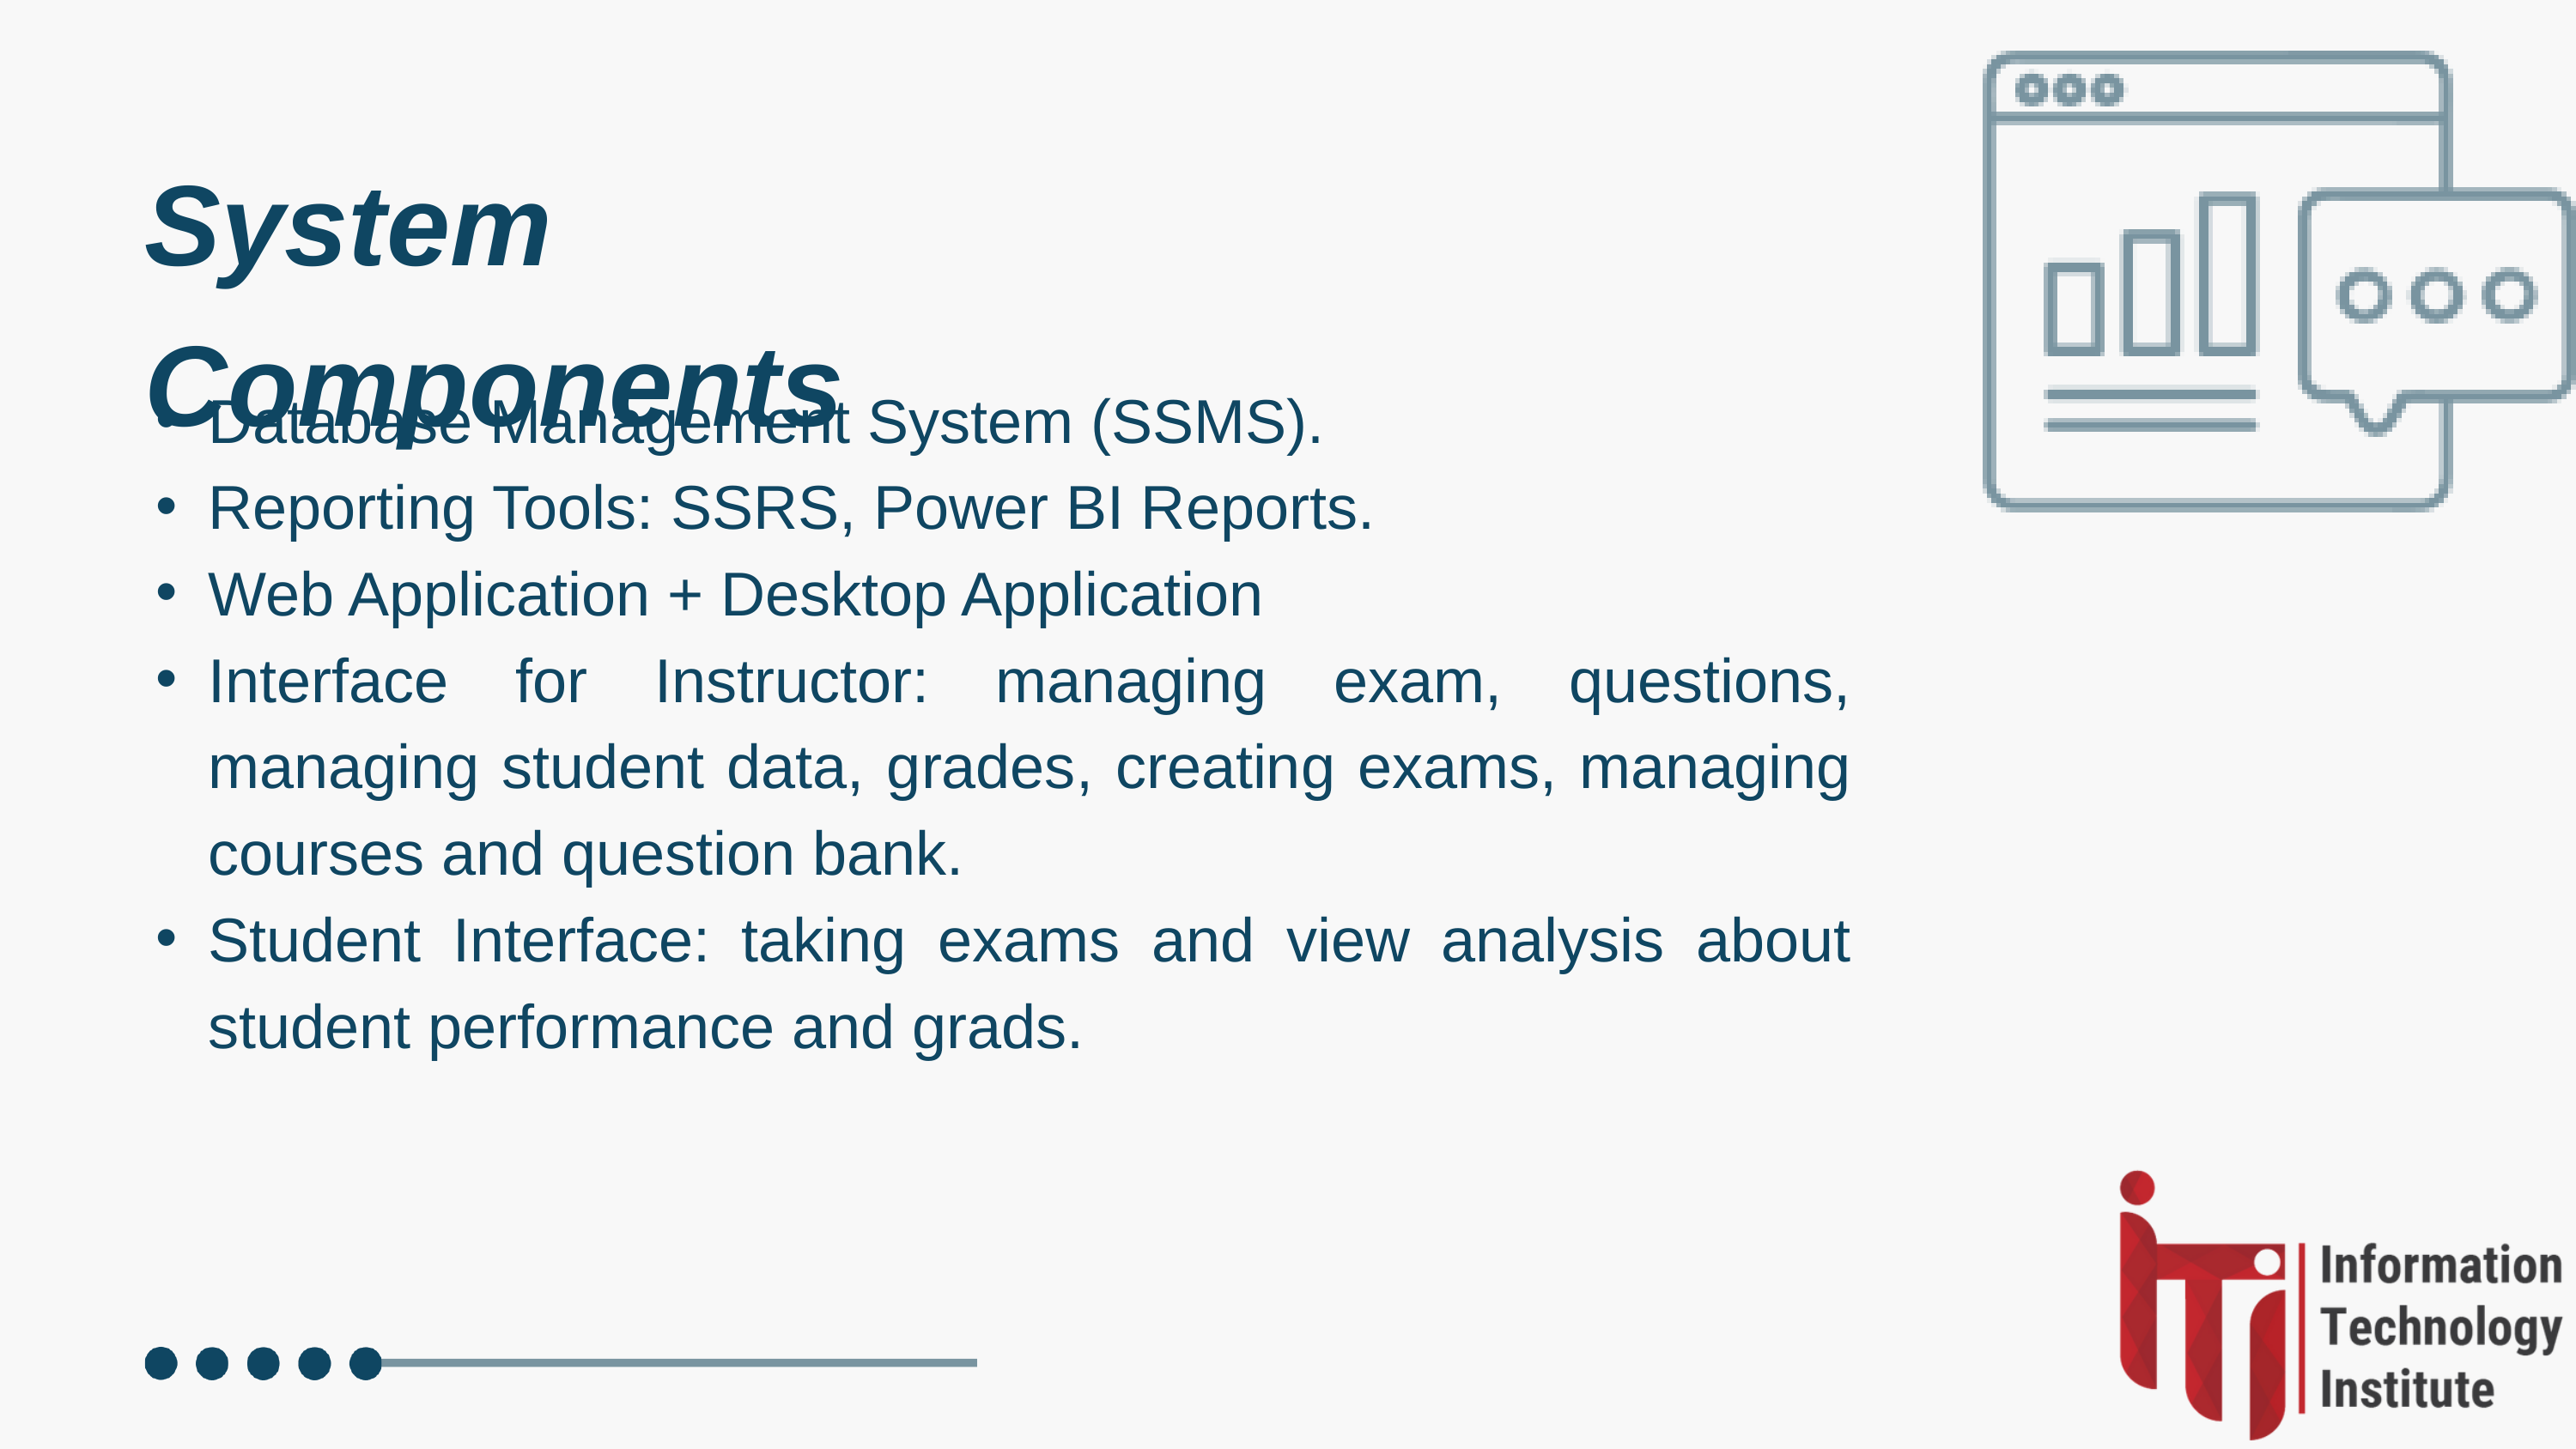

System Components
Database Management System (SSMS).
Reporting Tools: SSRS, Power BI Reports.
Web Application + Desktop Application
Interface for Instructor: managing exam, questions, managing student data, grades, creating exams, managing courses and question bank.
Student Interface: taking exams and view analysis about student performance and grads.